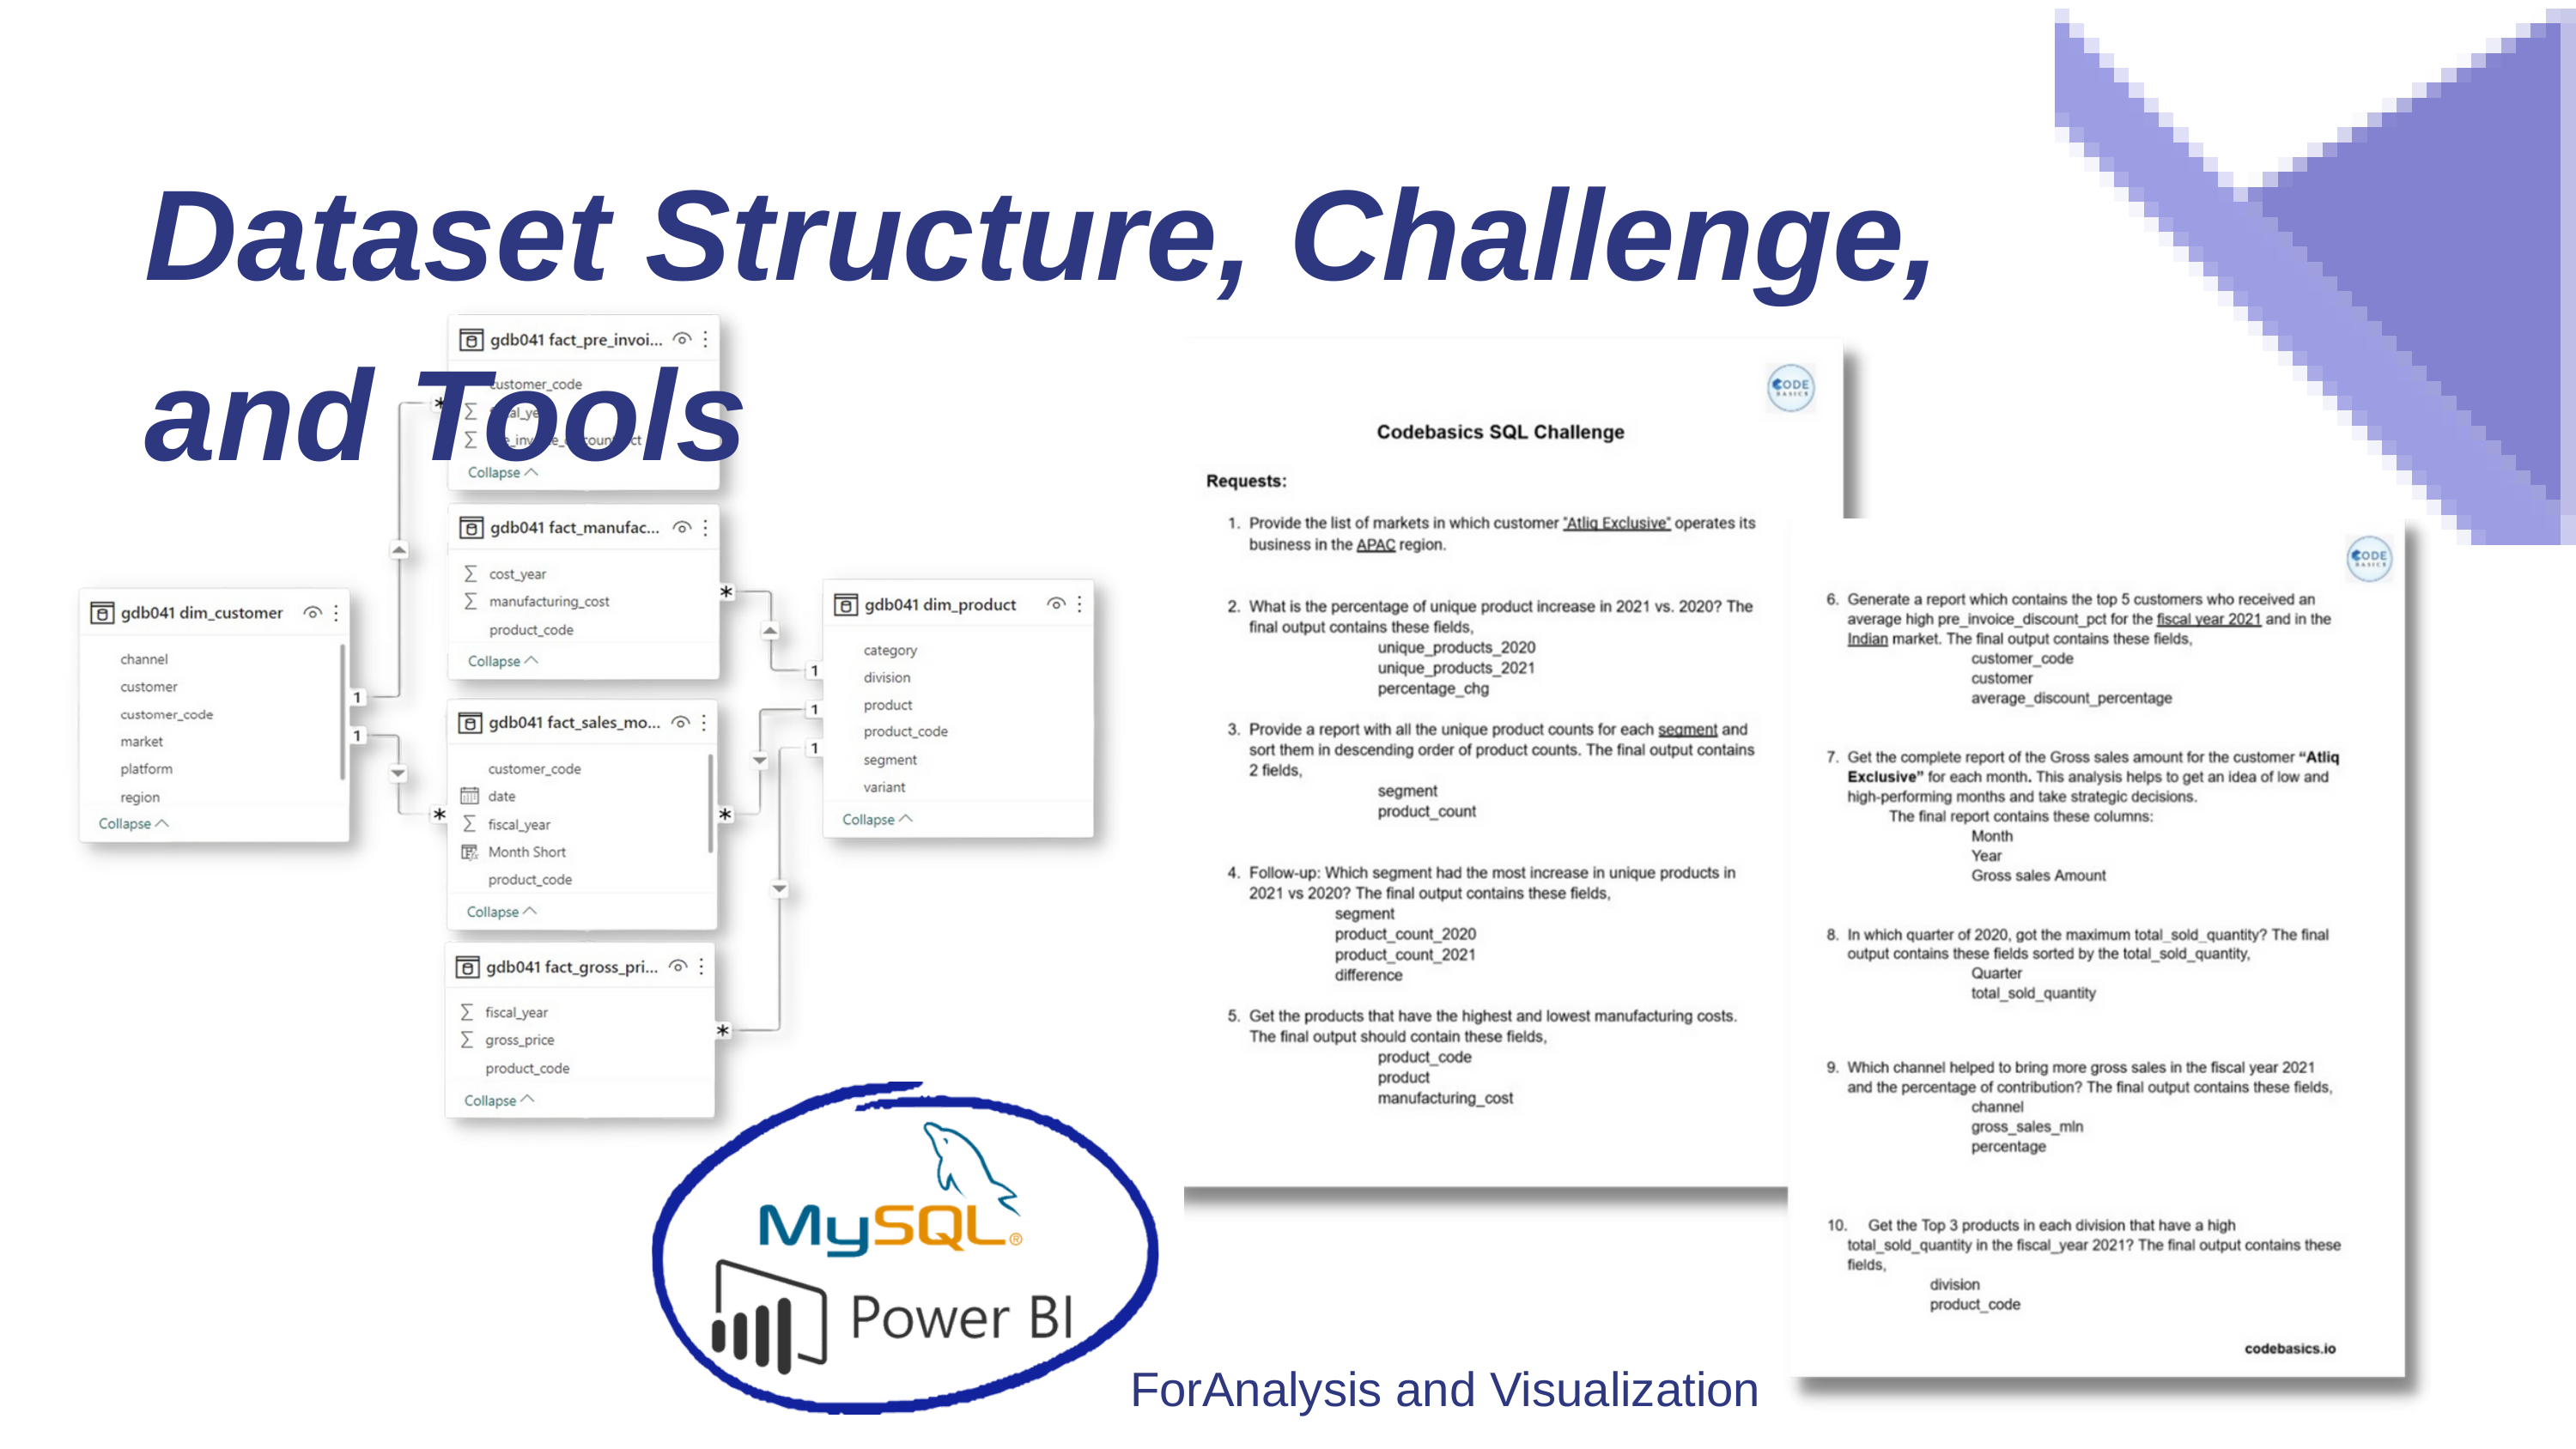

Dataset Structure, Challenge, and Tools

ForAnalysis and Visualization